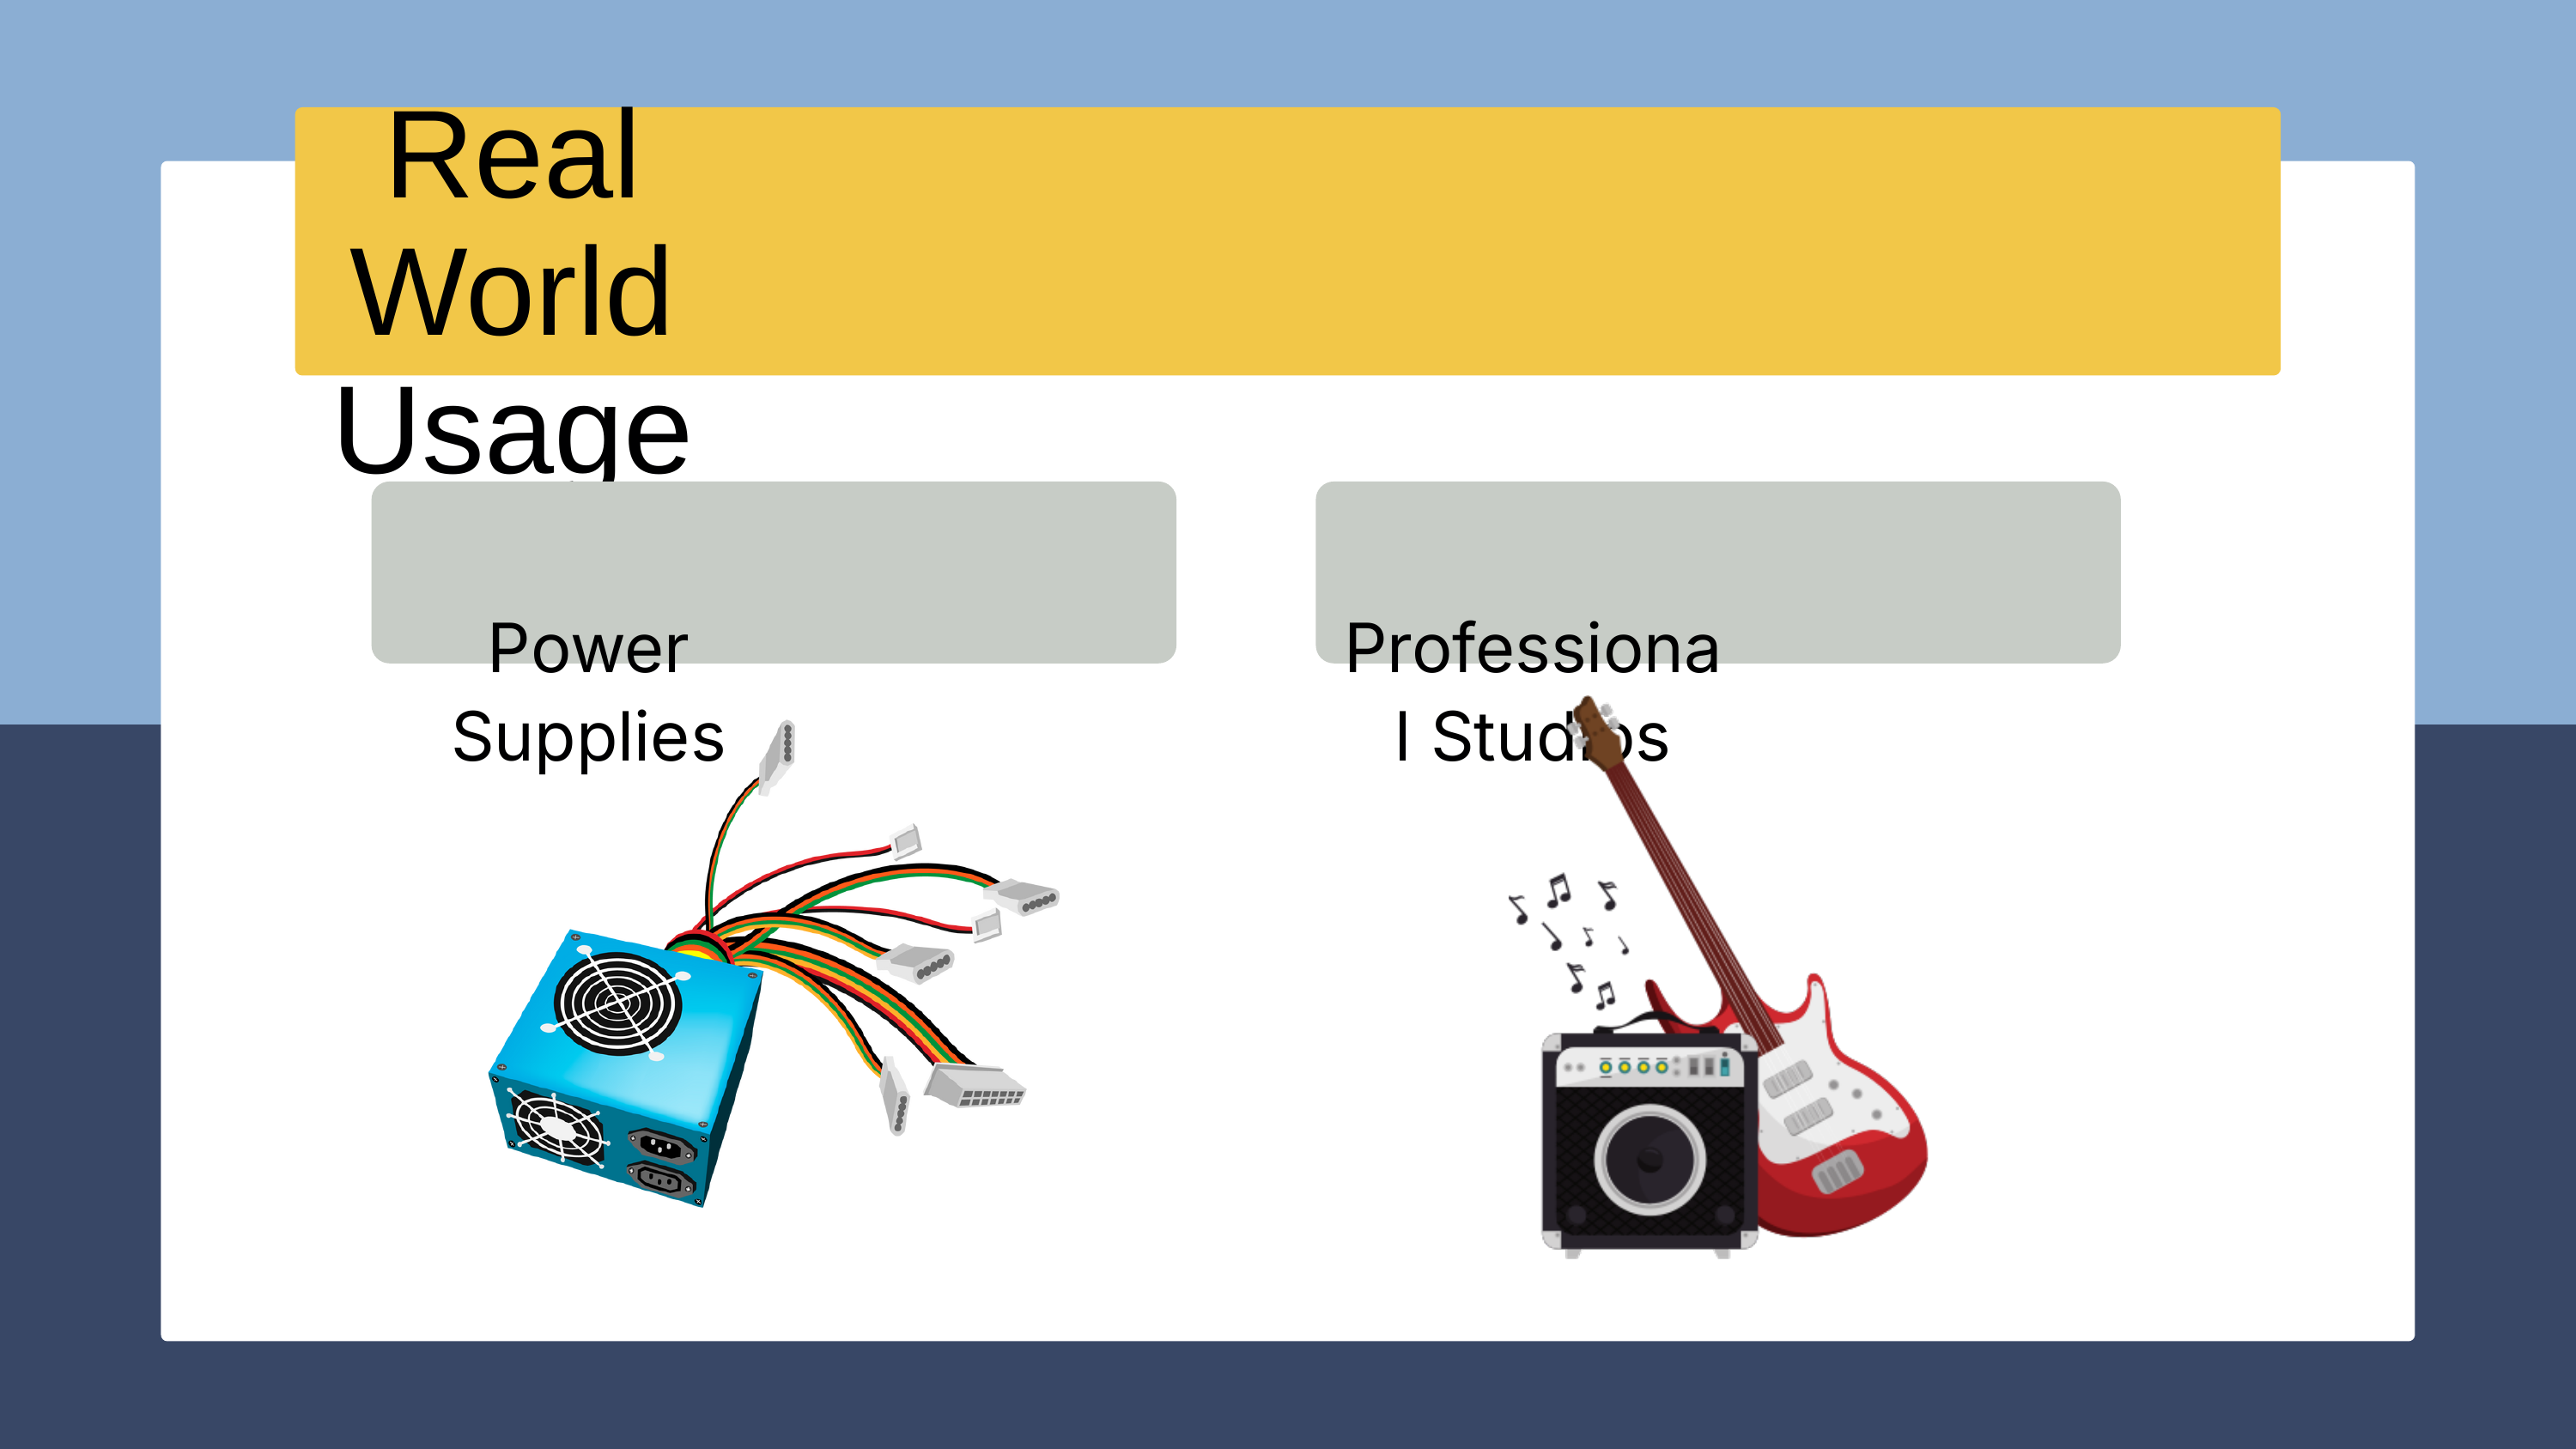

Real World Usage

Power Supplies

Professional Studios